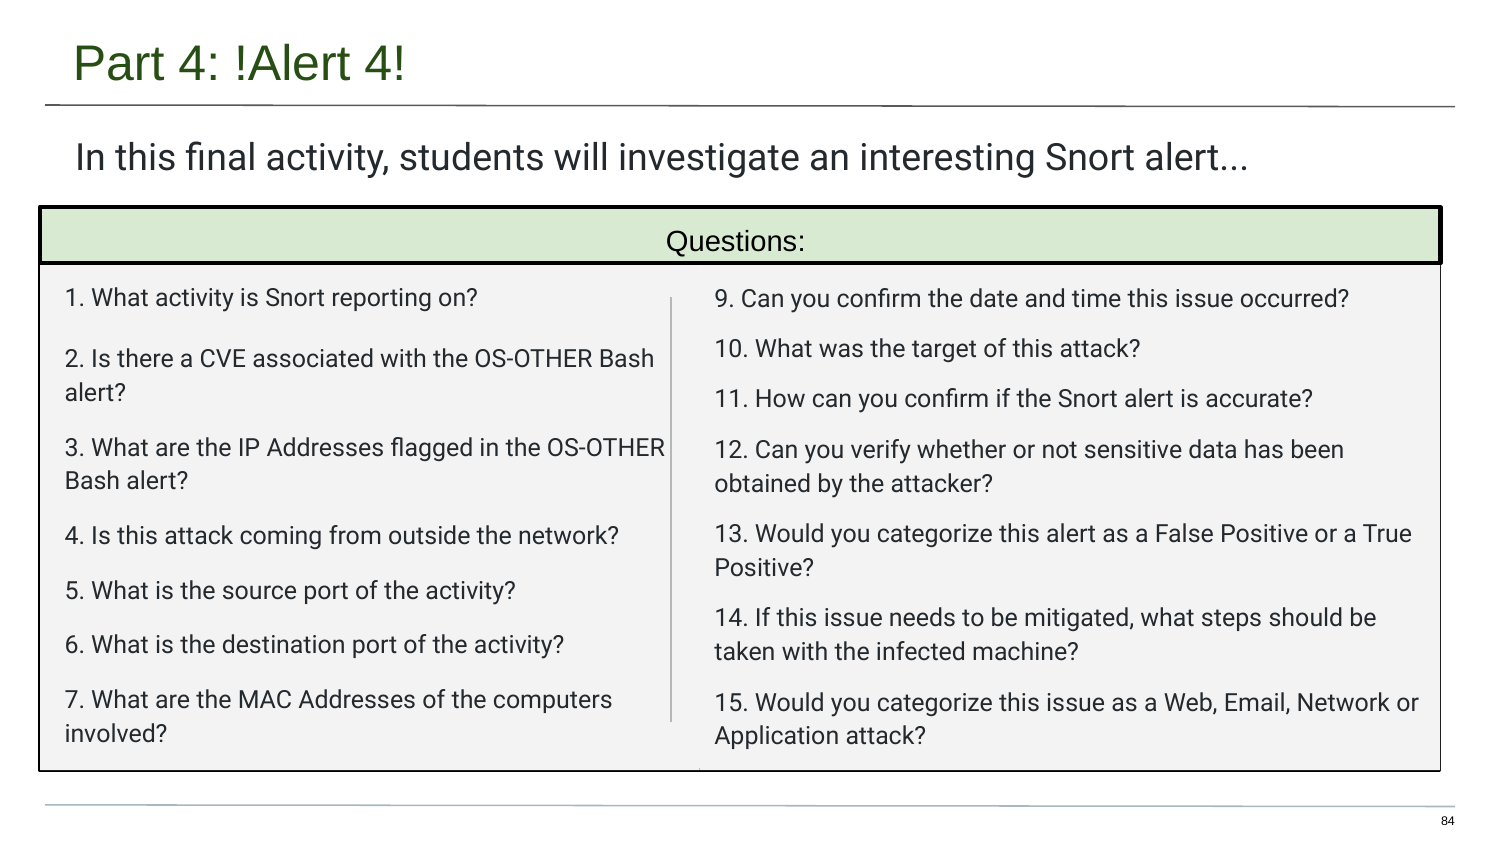

# Part 4: !Alert 4!
In this final activity, students will investigate an interesting Snort alert...

Questions:
1. What activity is Snort reporting on?

2. Is there a CVE associated with the OS-OTHER Bash alert?
3. What are the IP Addresses flagged in the OS-OTHER Bash alert?
4. Is this attack coming from outside the network?
5. What is the source port of the activity?
6. What is the destination port of the activity?
7. What are the MAC Addresses of the computers involved?
9. Can you confirm the date and time this issue occurred?
10. What was the target of this attack?
11. How can you confirm if the Snort alert is accurate?
12. Can you verify whether or not sensitive data has been obtained by the attacker?
13. Would you categorize this alert as a False Positive or a True Positive?
14. If this issue needs to be mitigated, what steps should be taken with the infected machine?
15. Would you categorize this issue as a Web, Email, Network or Application attack?

84